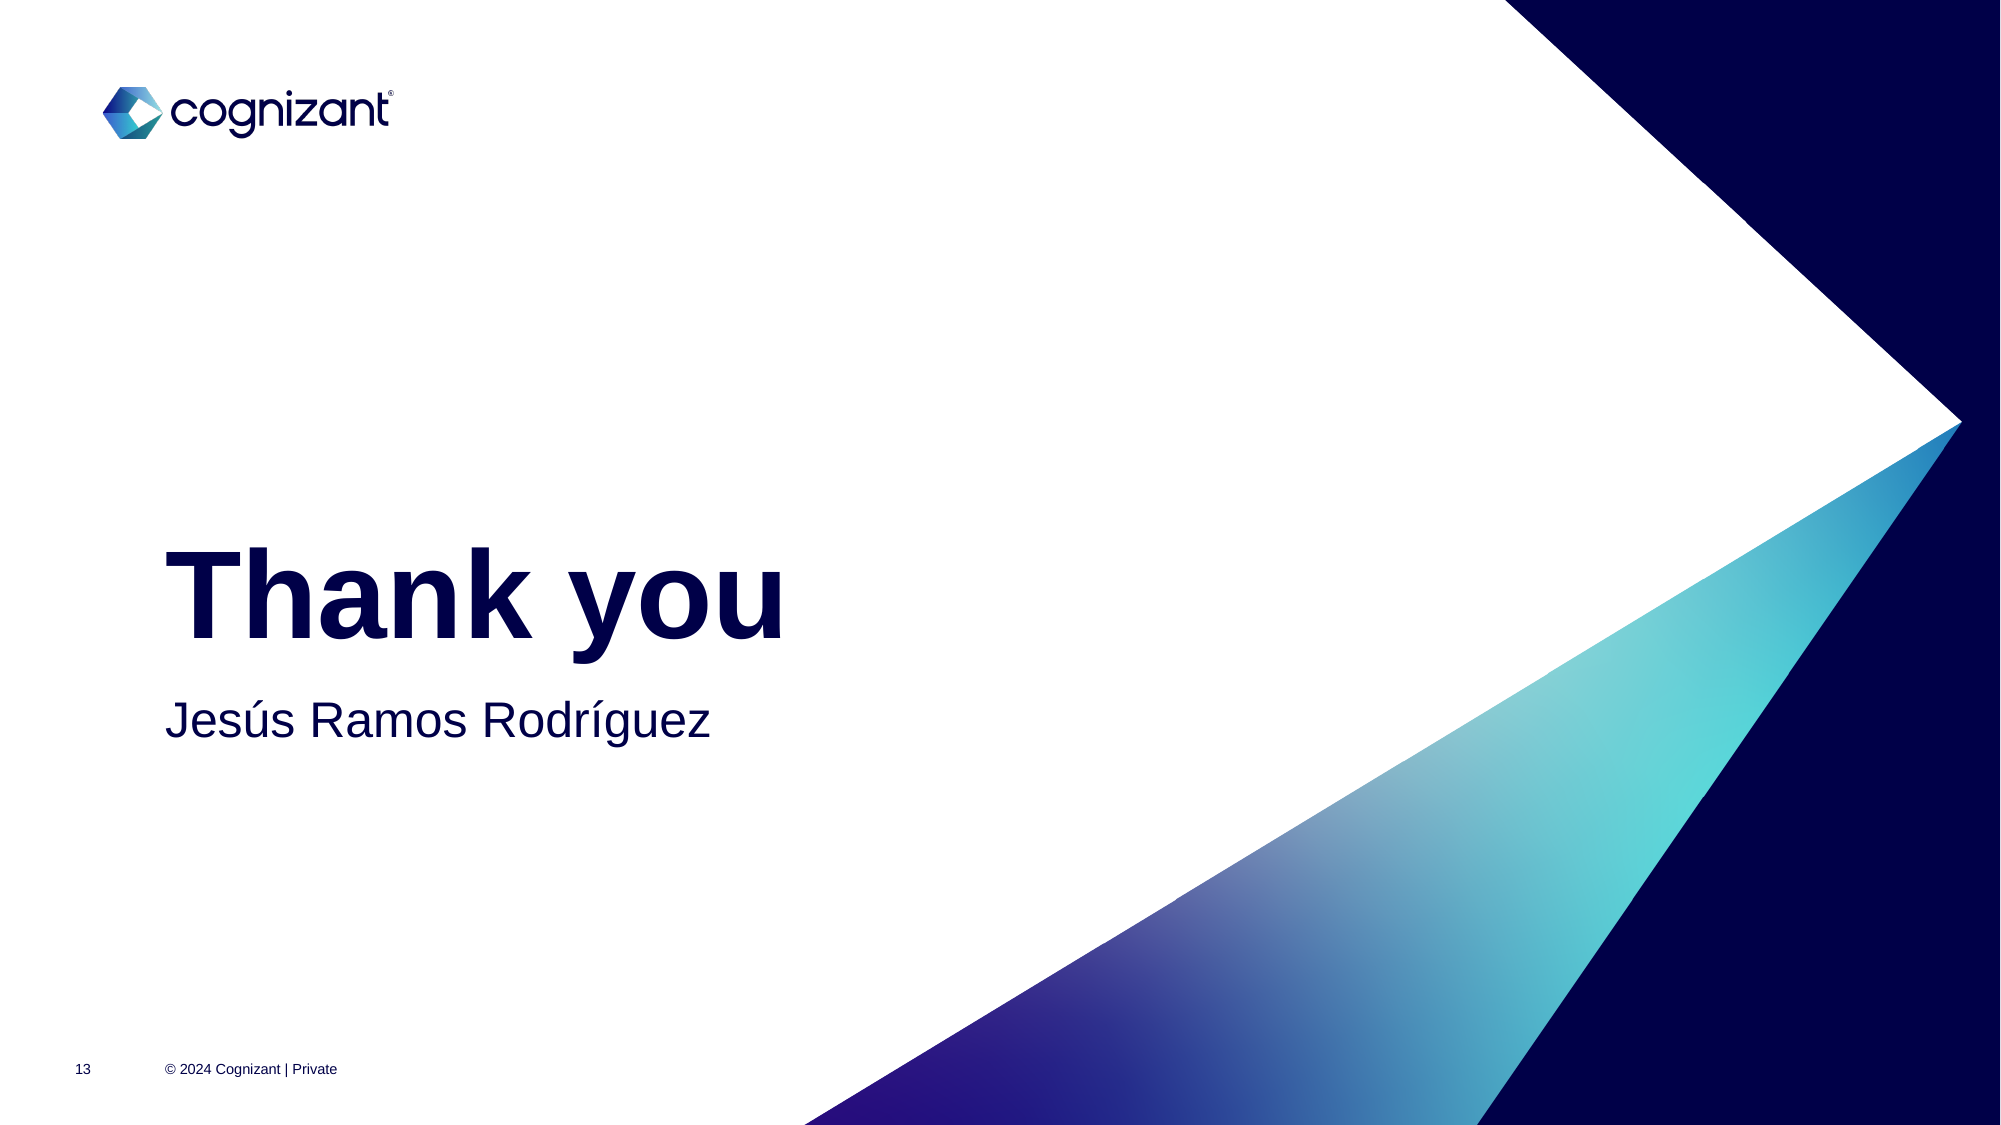

# Thank you
Jesús Ramos Rodríguez
13
© 2024 Cognizant | Private